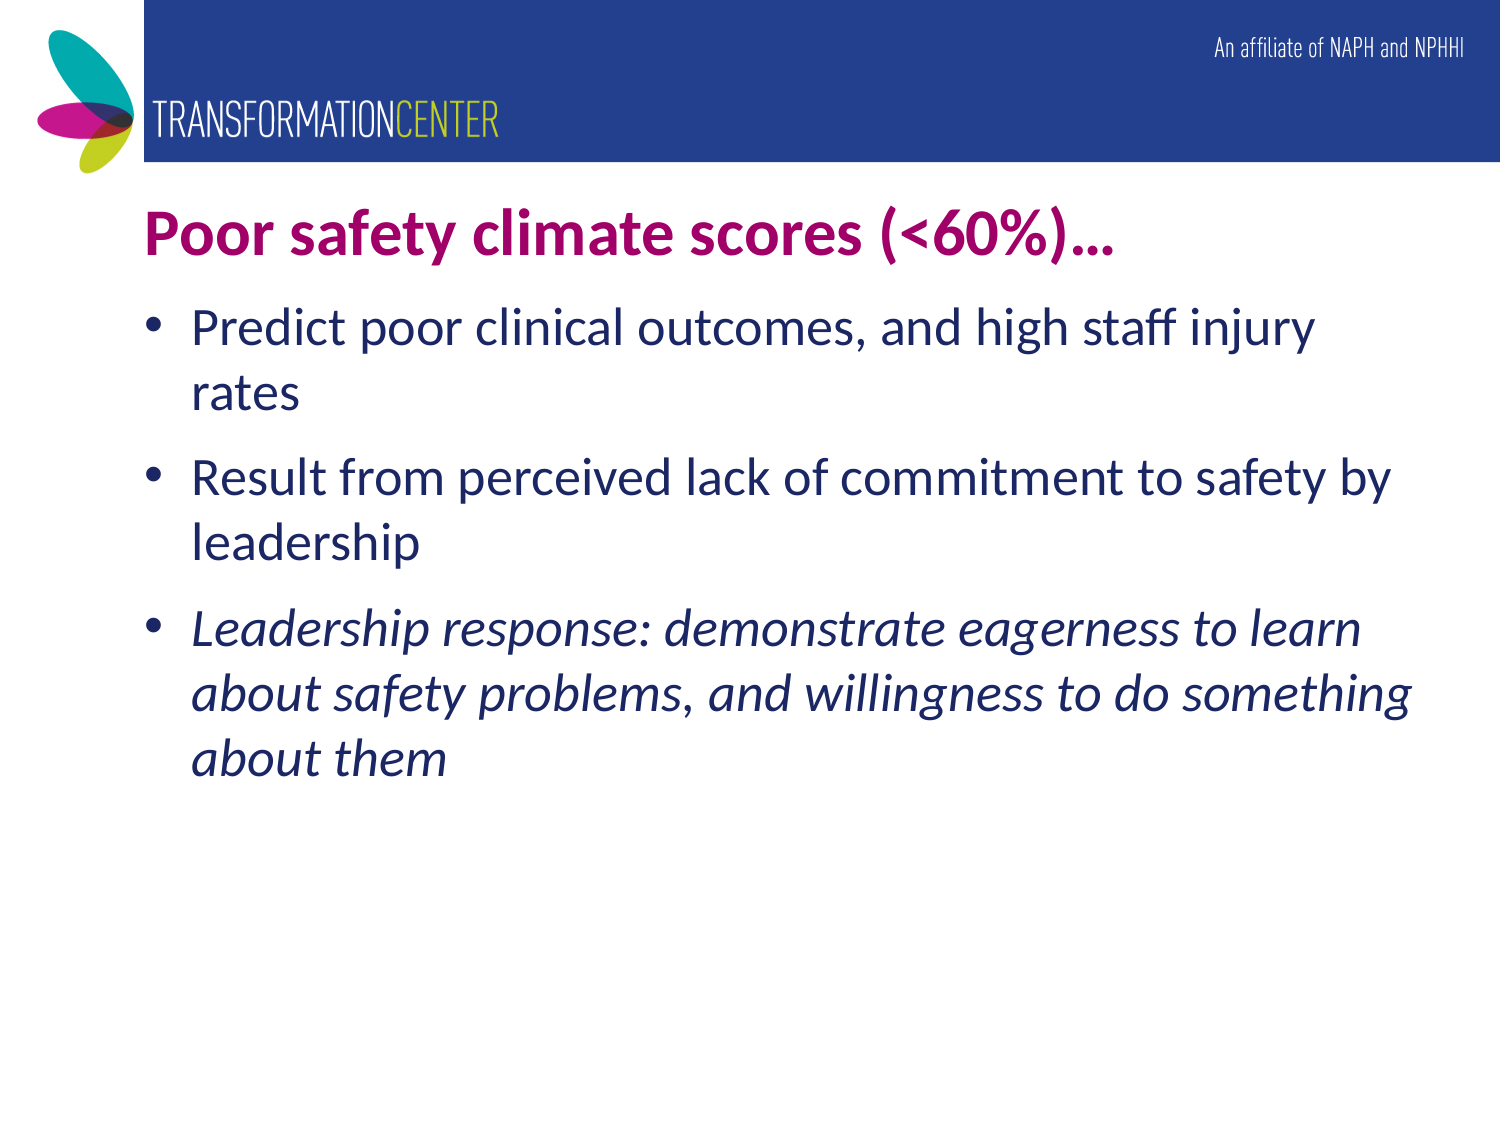

# Poor safety climate scores (<60%)…
Predict poor clinical outcomes, and high staff injury rates
Result from perceived lack of commitment to safety by leadership
Leadership response: demonstrate eagerness to learn about safety problems, and willingness to do something about them